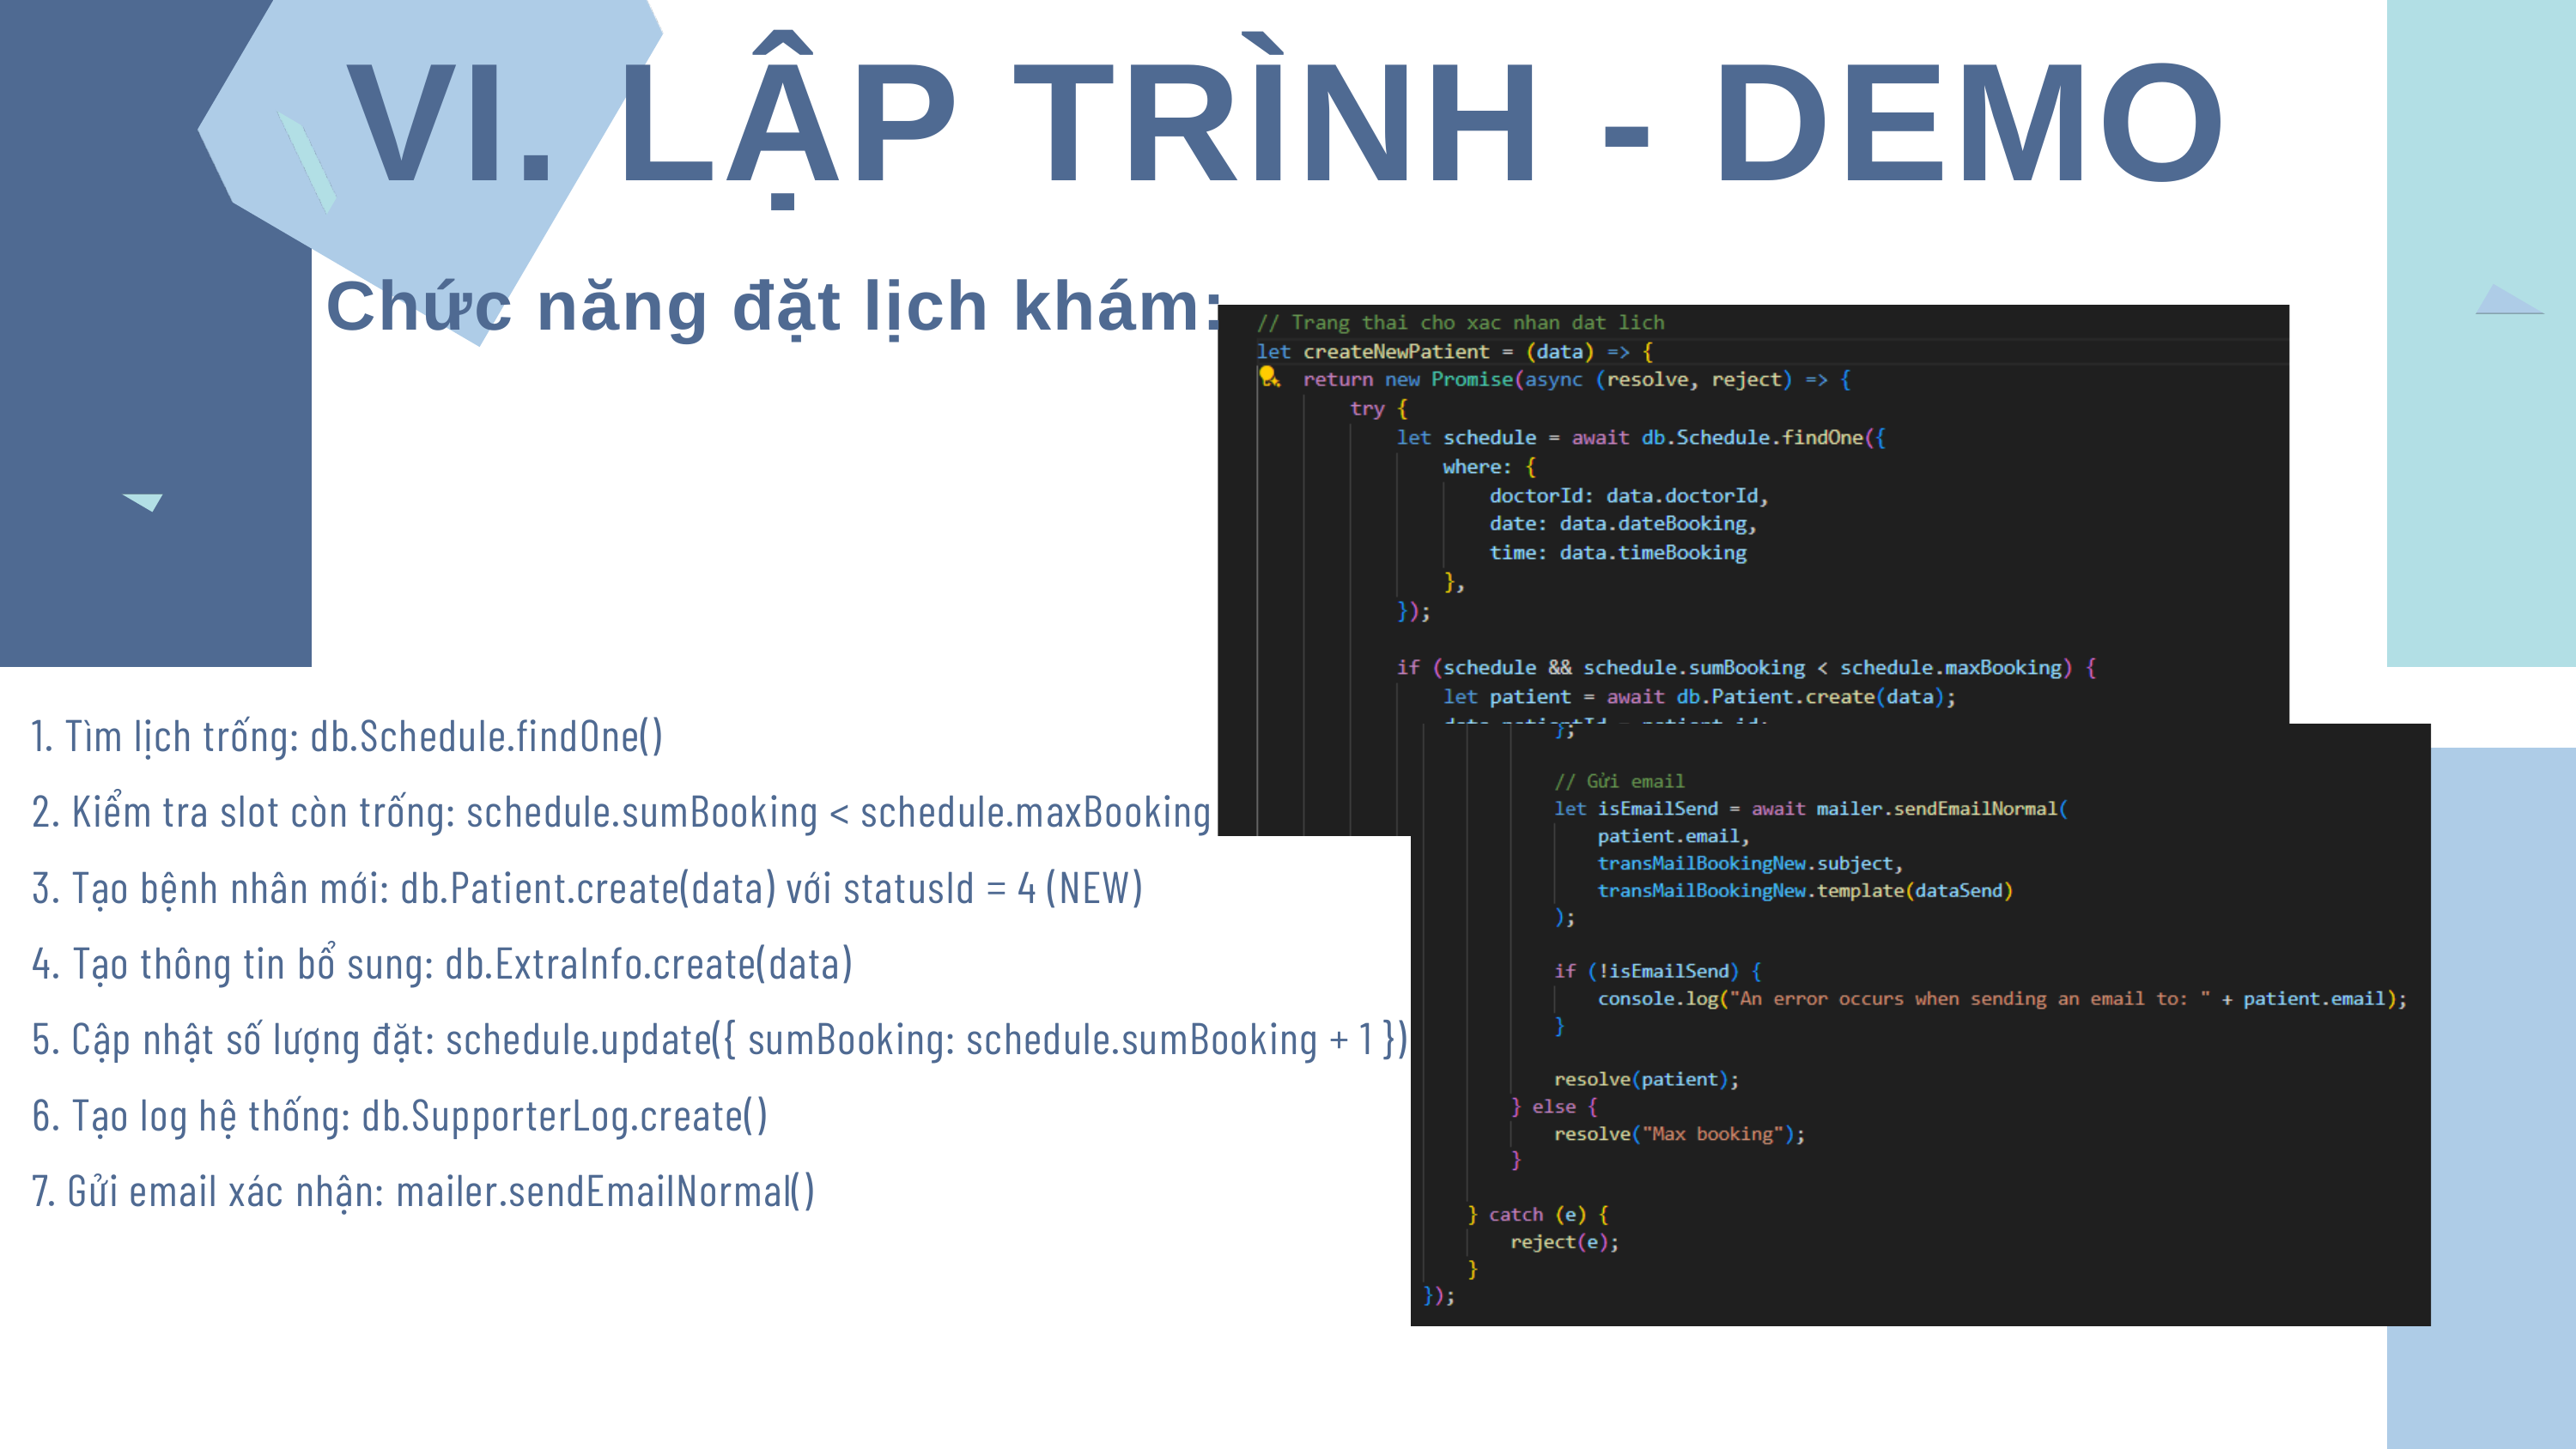

VI. LẬP TRÌNH - DEMO

Chức năng đặt lịch khám:

1. Tìm lịch trống: db.Schedule.findOne()
2. Kiểm tra slot còn trống: schedule.sumBooking < schedule.maxBooking
3. Tạo bệnh nhân mới: db.Patient.create(data) với statusId = 4 (NEW)
4. Tạo thông tin bổ sung: db.ExtraInfo.create(data)
5. Cập nhật số lượng đặt: schedule.update({ sumBooking: schedule.sumBooking + 1 })
6. Tạo log hệ thống: db.SupporterLog.create()
7. Gửi email xác nhận: mailer.sendEmailNormal()